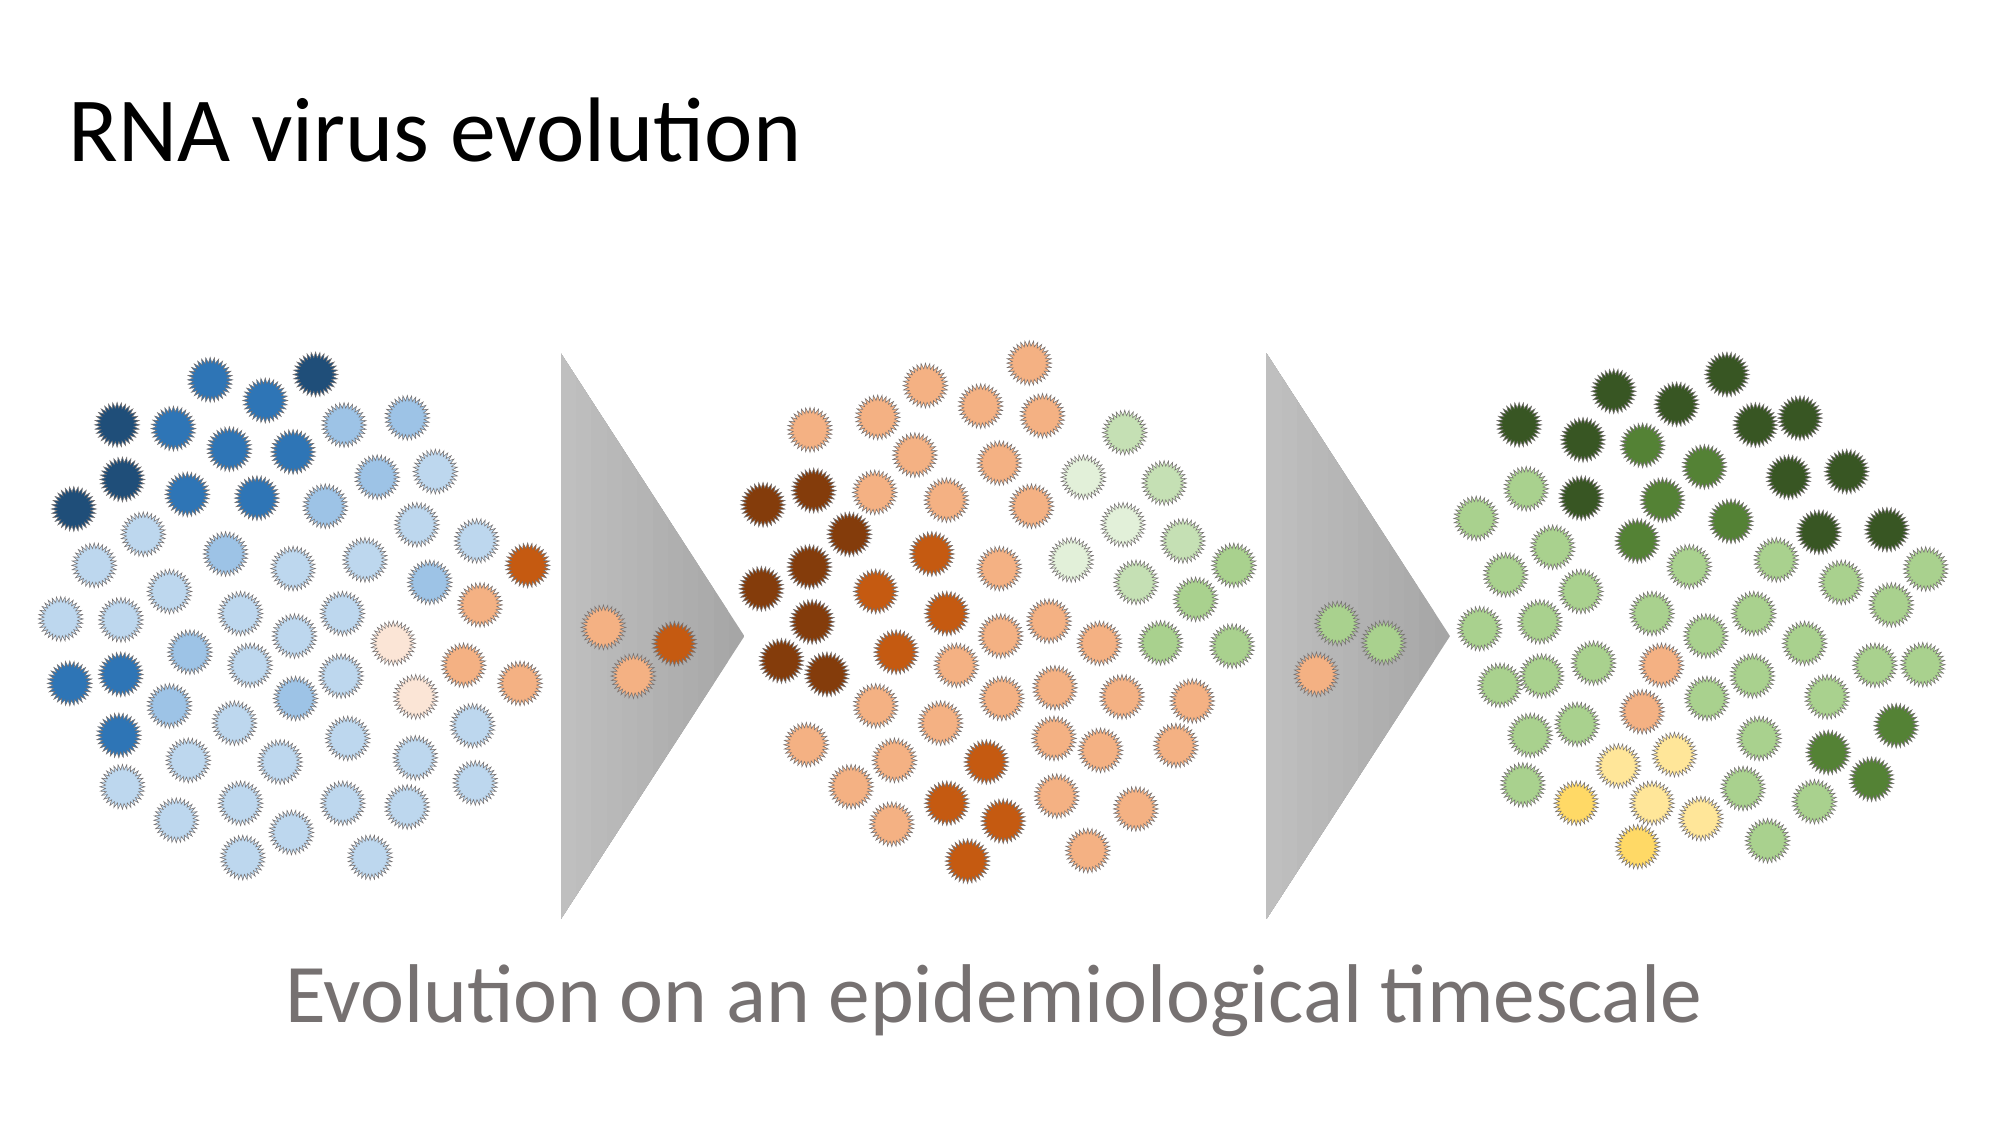

# RNA virus evolution

Evolution on an epidemiological timescale